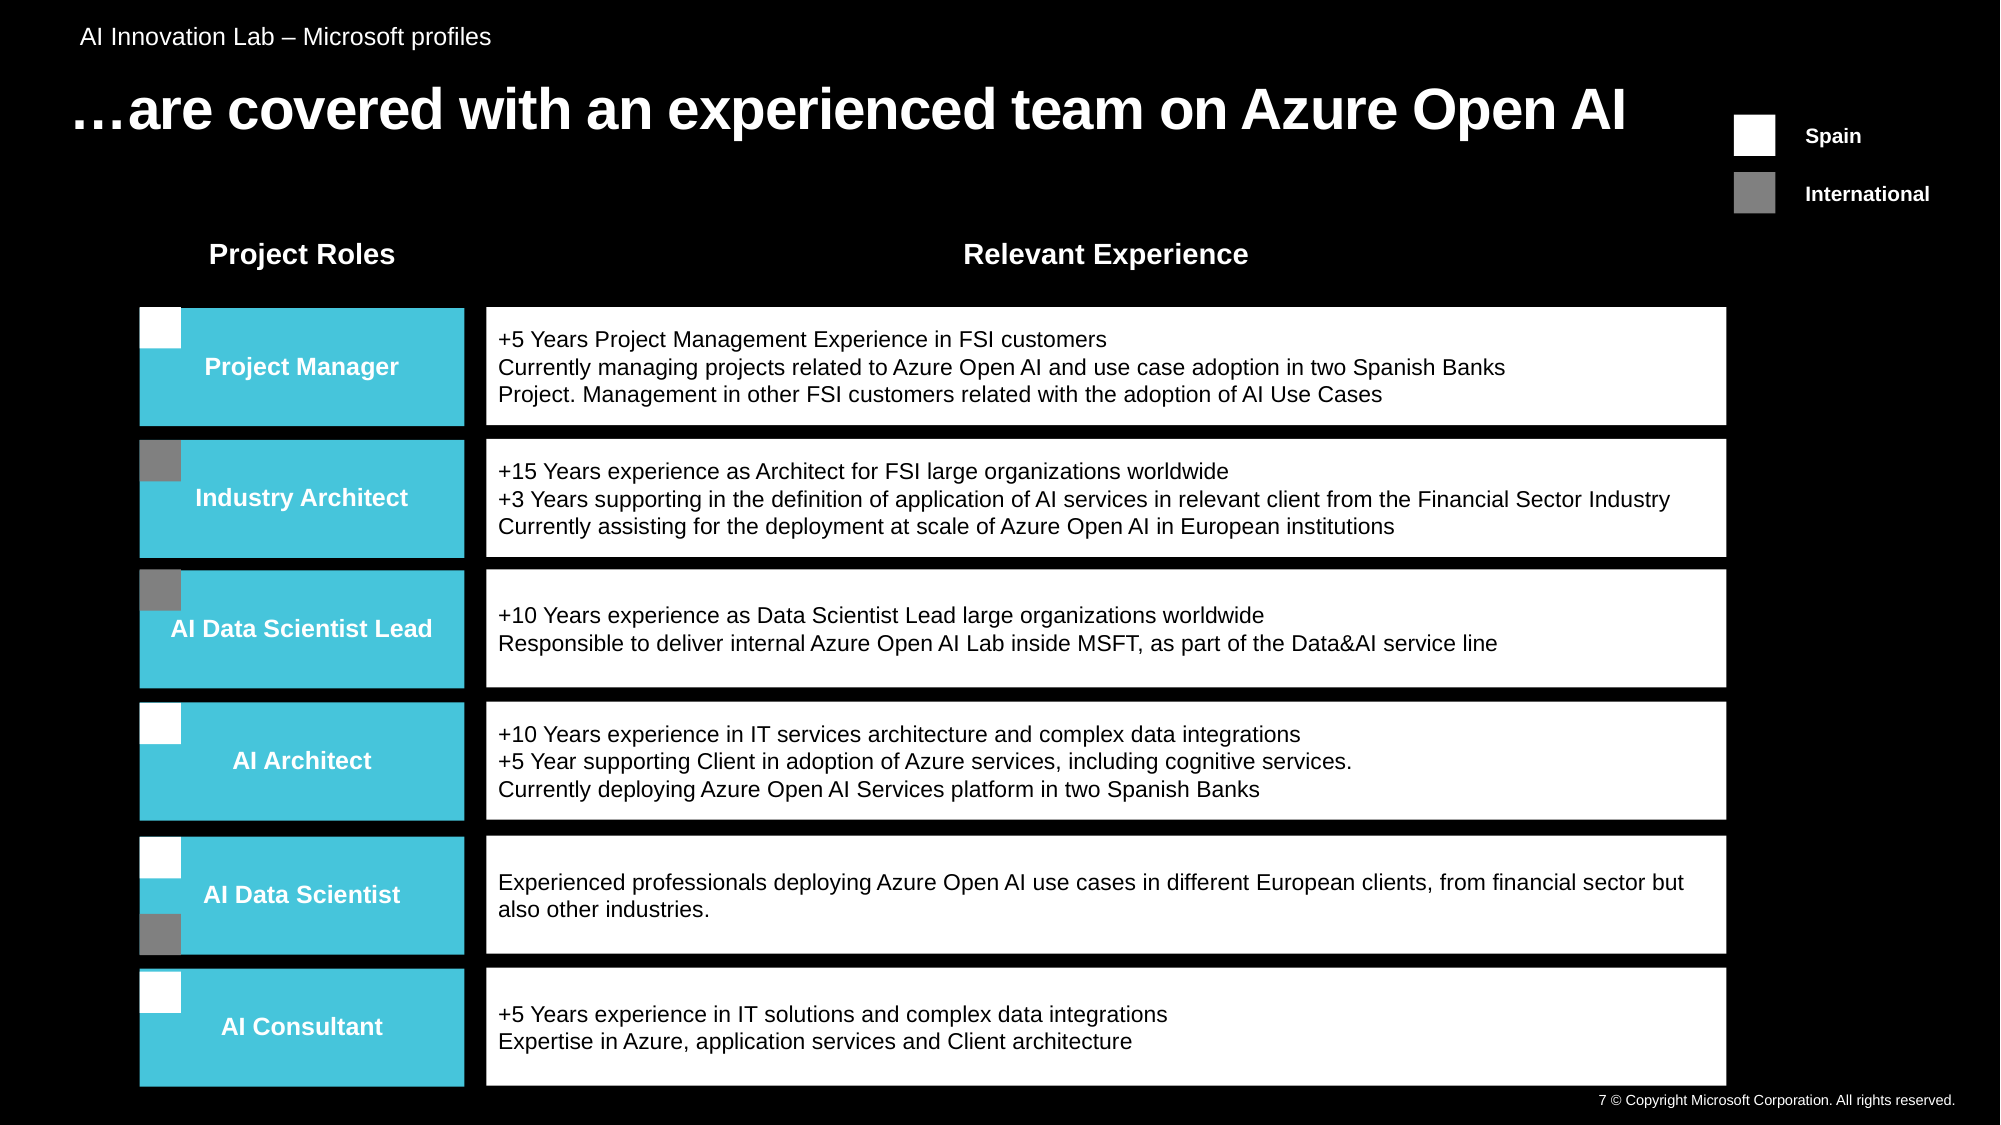

AI Innovation Lab – Microsoft profiles
# …are covered with an experienced team on Azure Open AI

Spain

International
Project Roles
Relevant Experience

+5 Years Project Management Experience in FSI customers
Currently managing projects related to Azure Open AI and use case adoption in two Spanish Banks
Project. Management in other FSI customers related with the adoption of AI Use Cases
Project Manager
+15 Years experience as Architect for FSI large organizations worldwide
+3 Years supporting in the definition of application of AI services in relevant client from the Financial Sector Industry
Currently assisting for the deployment at scale of Azure Open AI in European institutions
Industry Architect

+10 Years experience as Data Scientist Lead large organizations worldwide
Responsible to deliver internal Azure Open AI Lab inside MSFT, as part of the Data&AI service line
AI Data Scientist Lead
+10 Years experience in IT services architecture and complex data integrations
+5 Year supporting Client in adoption of Azure services, including cognitive services.
Currently deploying Azure Open AI Services platform in two Spanish Banks
AI Architect

Experienced professionals deploying Azure Open AI use cases in different European clients, from financial sector but also other industries.
AI Data Scientist

+5 Years experience in IT solutions and complex data integrations
Expertise in Azure, application services and Client architecture
AI Consultant